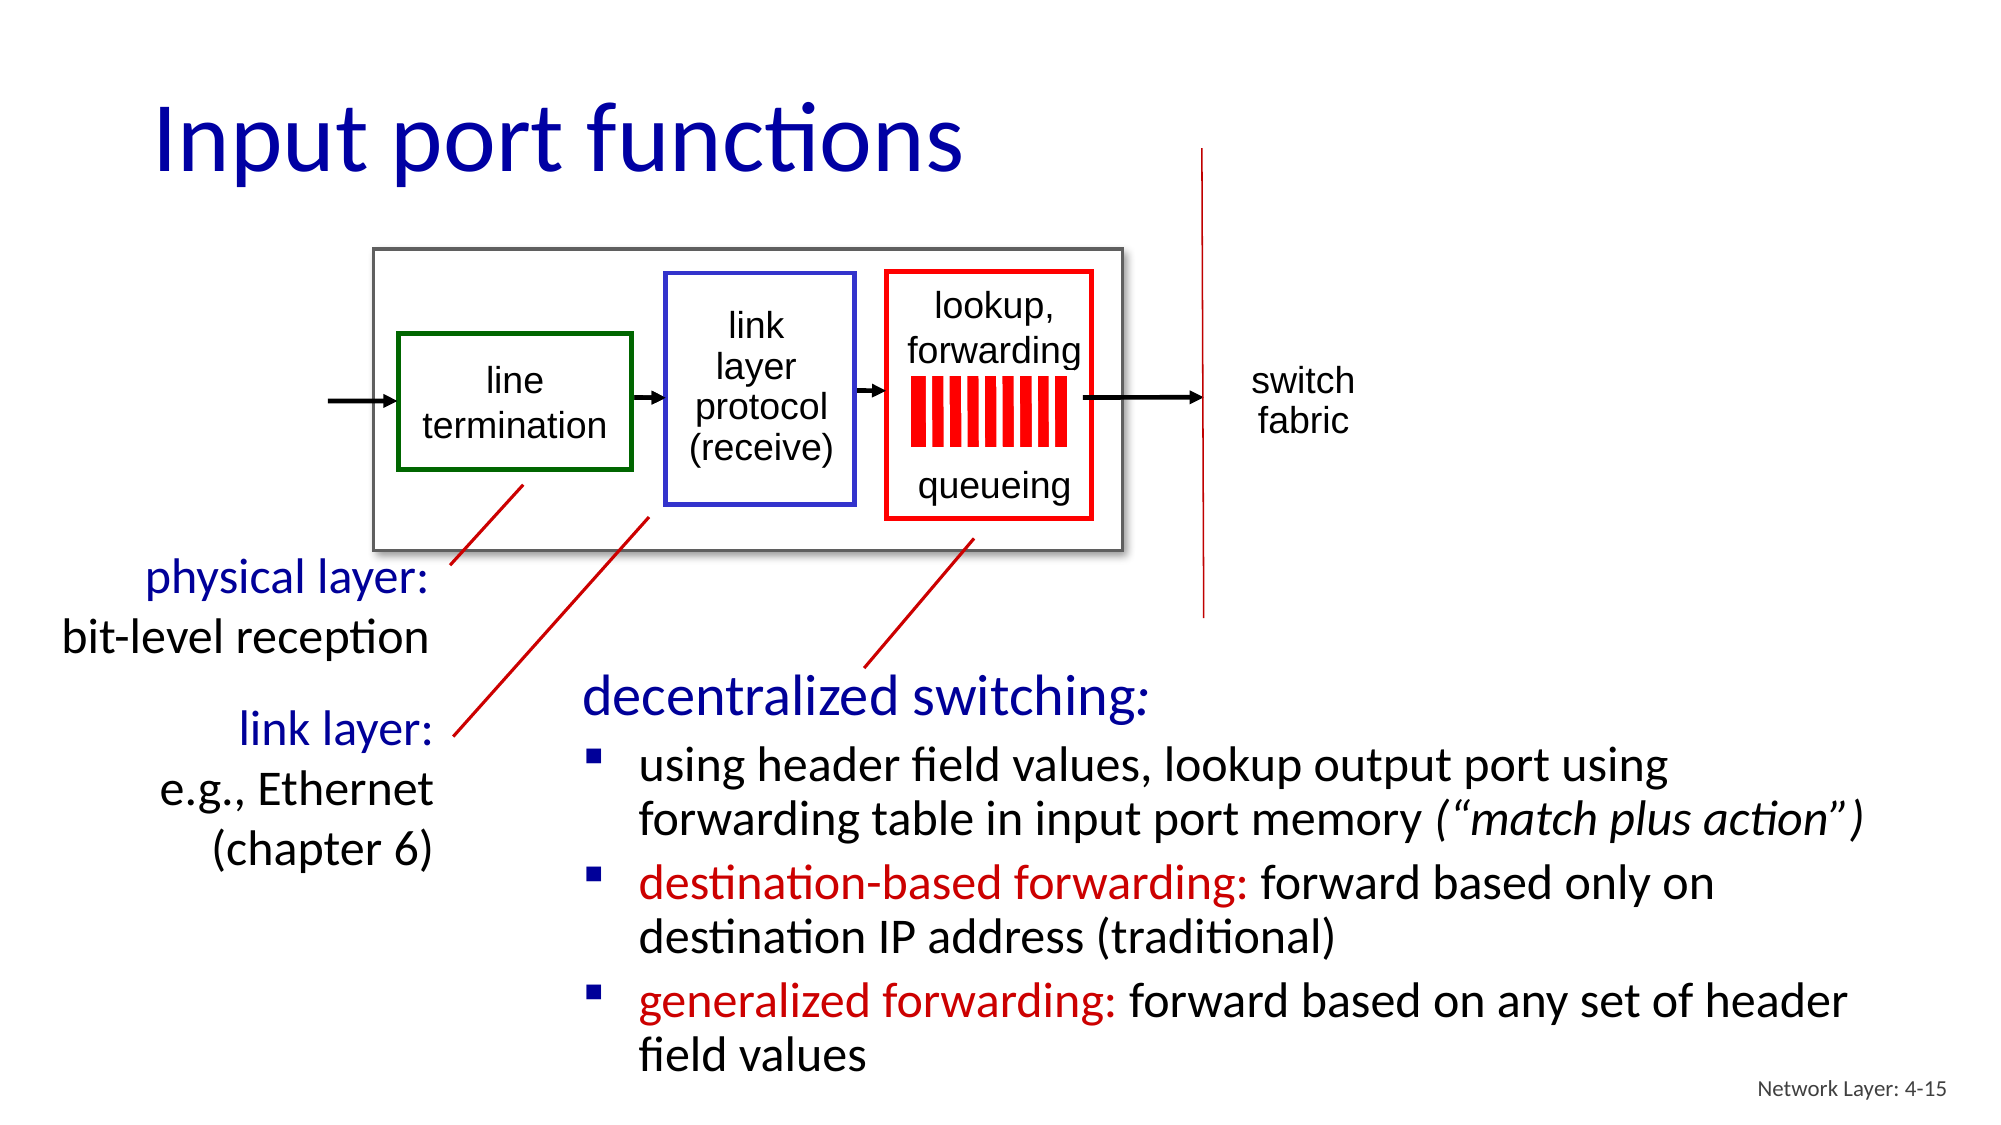

# Input port functions

link layer:
e.g., Ethernet
(chapter 6)
link
layer
protocol
(receive)
lookup,
forwarding

queueing
switch
fabric
line
termination

physical layer:
bit-level reception

decentralized switching:
using header field values, lookup output port using forwarding table in input port memory (“match plus action”)
destination-based forwarding: forward based only on destination IP address (traditional)
generalized forwarding: forward based on any set of header field values
Network Layer: 4-15